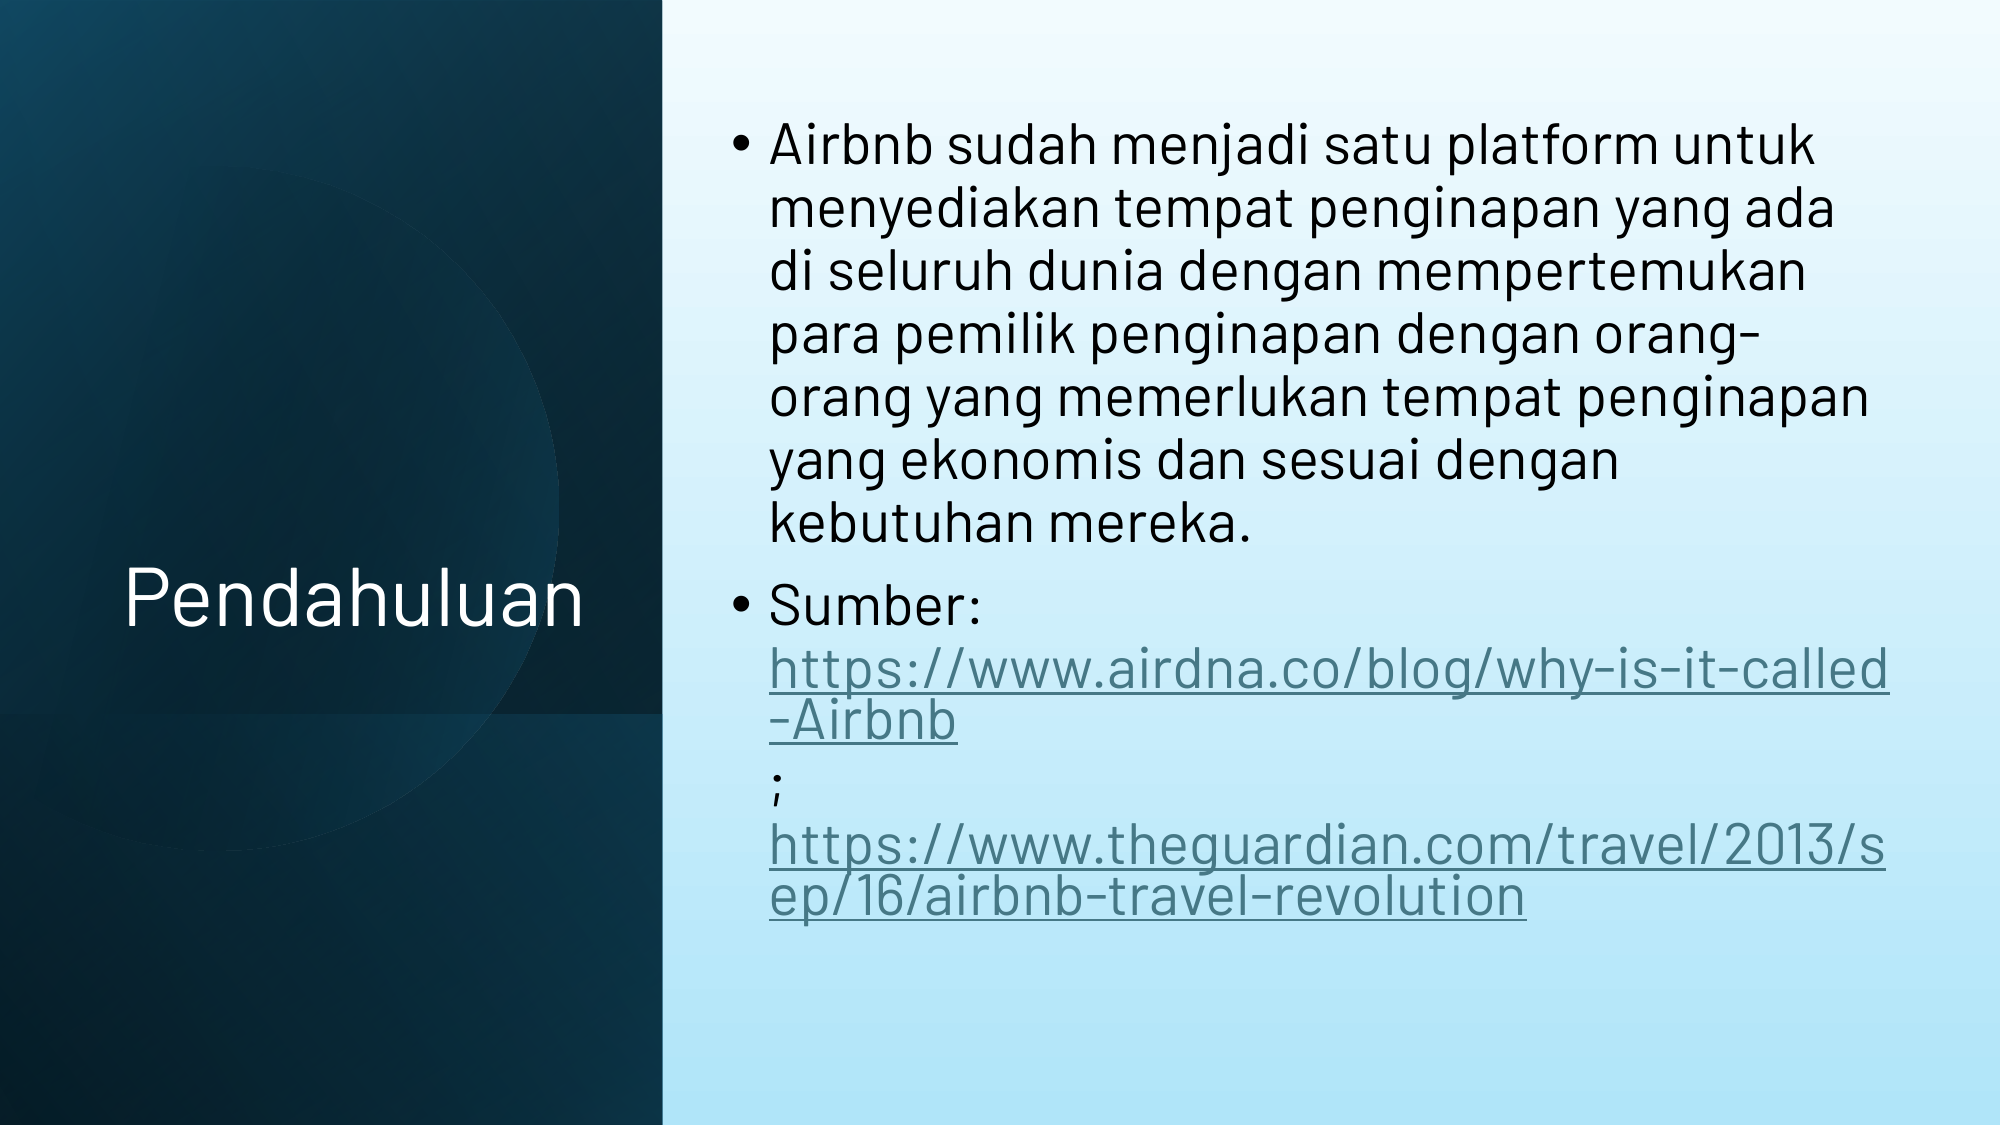

# Pendahuluan
Airbnb sudah menjadi satu platform untuk menyediakan tempat penginapan yang ada di seluruh dunia dengan mempertemukan para pemilik penginapan dengan orang-orang yang memerlukan tempat penginapan yang ekonomis dan sesuai dengan kebutuhan mereka.
Sumber: https://www.airdna.co/blog/why-is-it-called-Airbnb; https://www.theguardian.com/travel/2013/sep/16/airbnb-travel-revolution